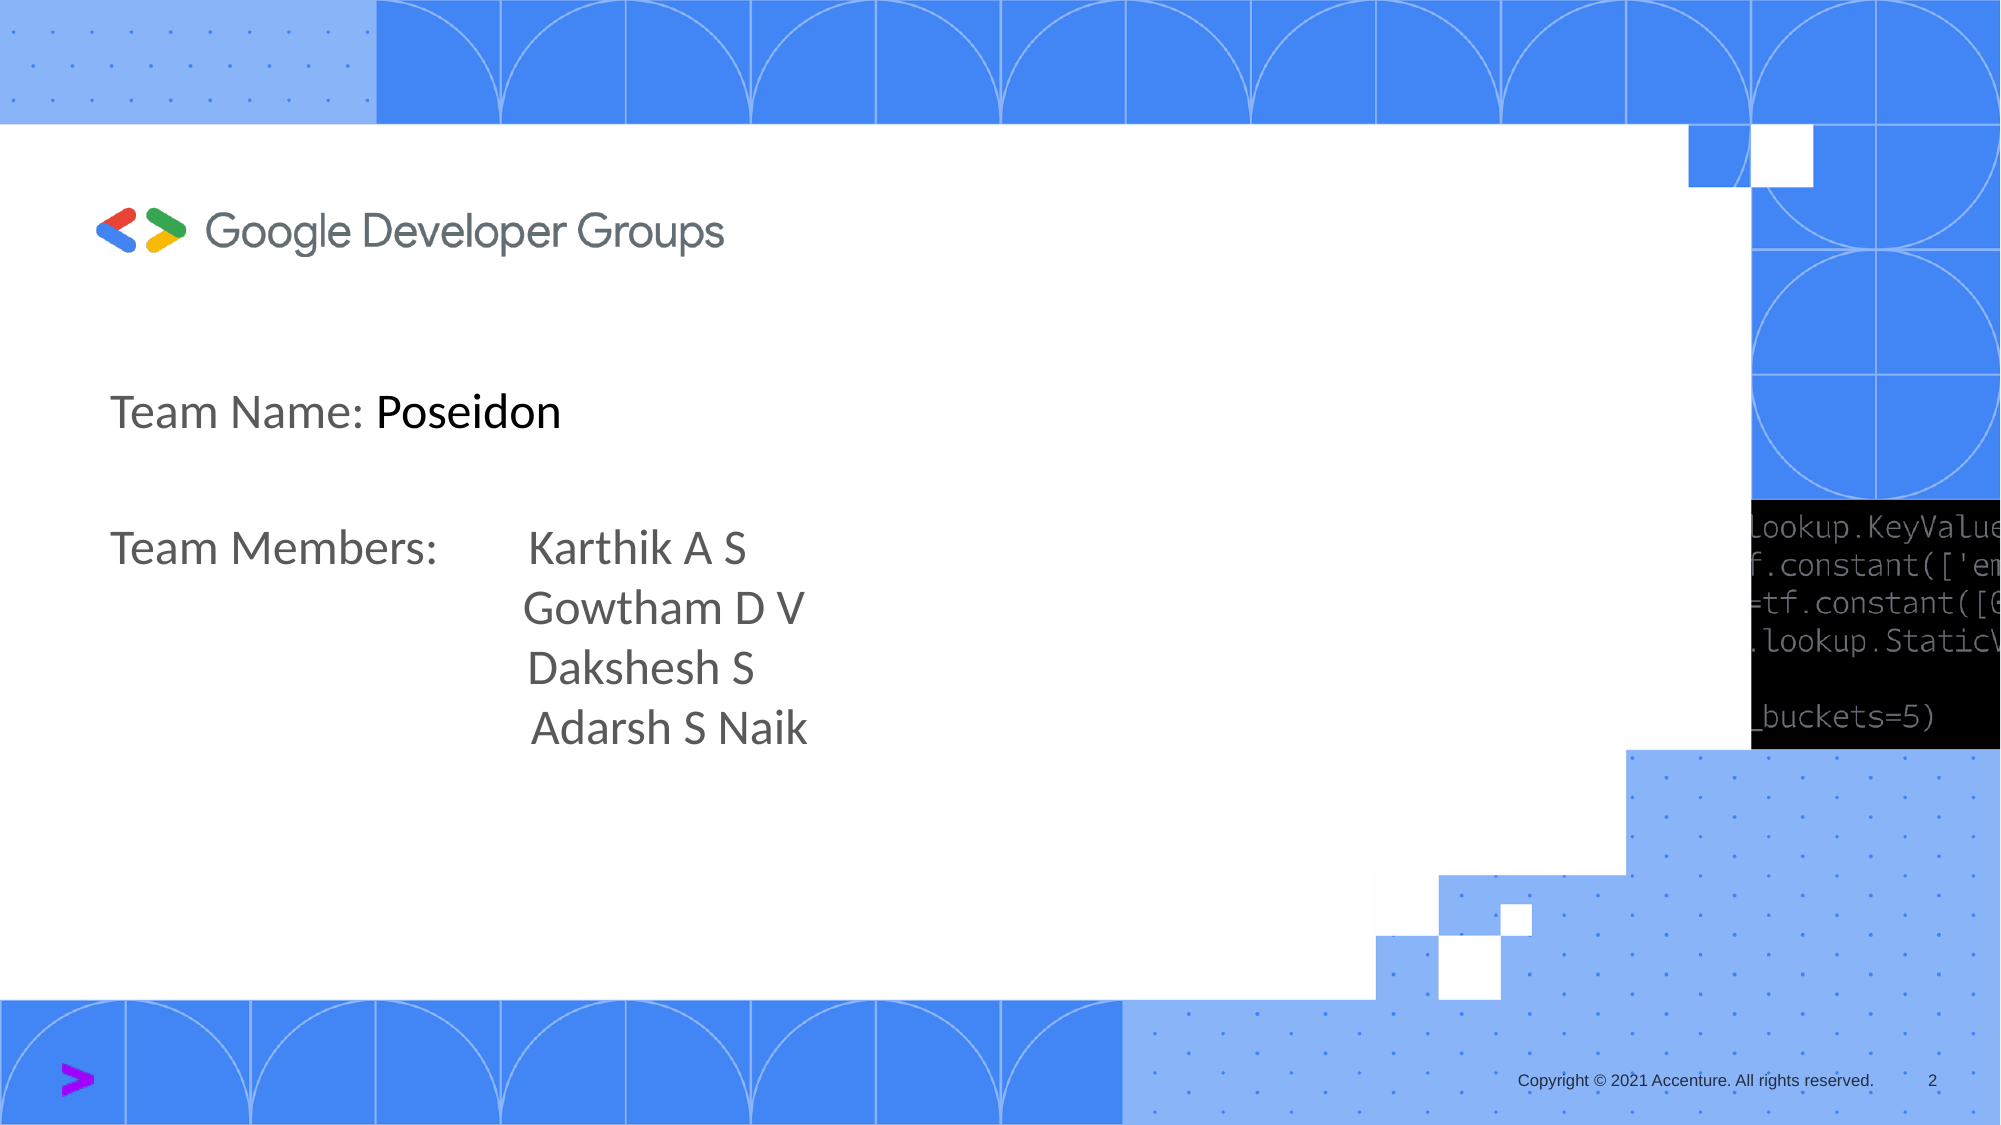

Team Name: Poseidon
Team Members:        Karthik A S
          Gowtham D V
      Dakshesh S
           Adarsh S Naik